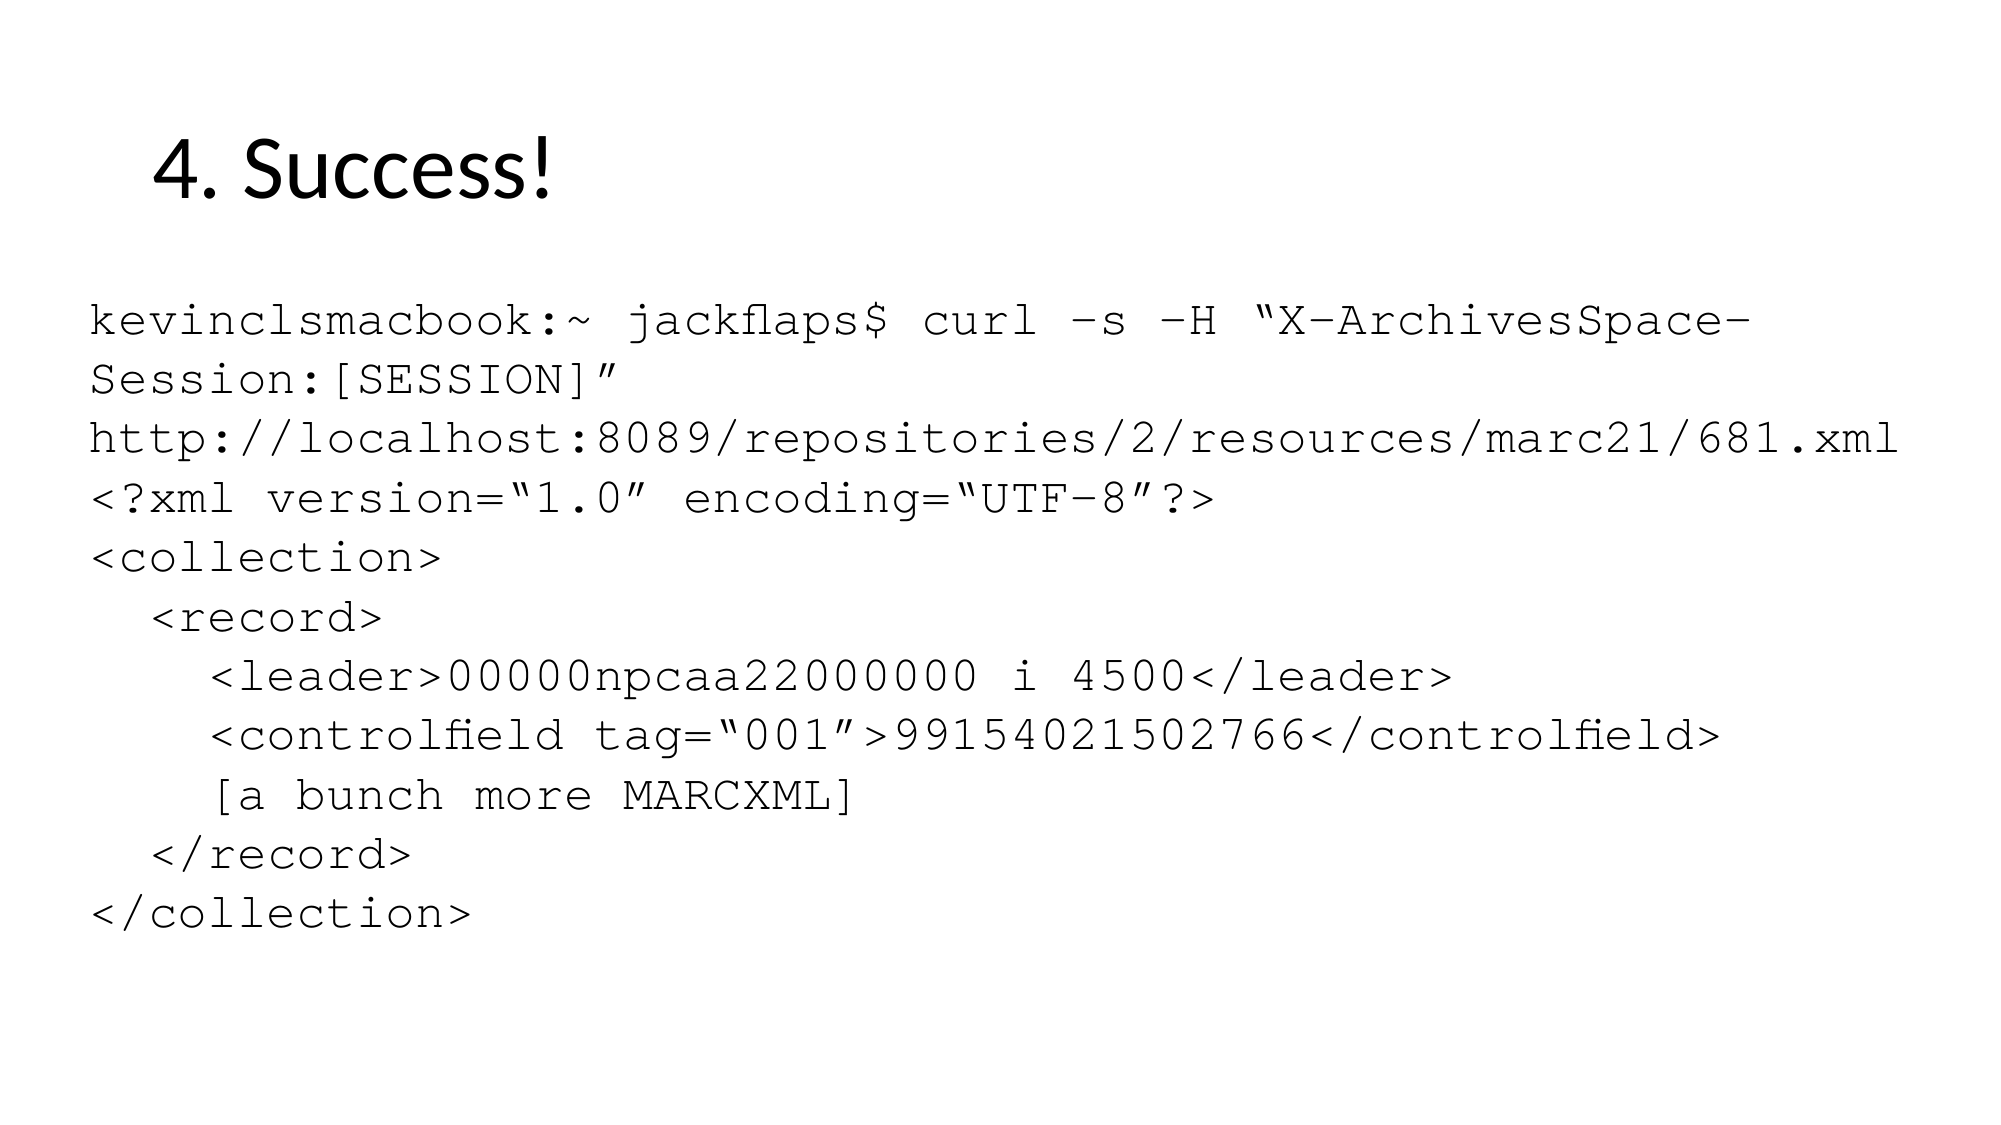

# 4. Success!
kevinclsmacbook:~ jackflaps$ curl –s –H “X-ArchivesSpace-Session:[SESSION]” http://localhost:8089/repositories/2/resources/marc21/681.xml
<?xml version=“1.0” encoding=“UTF-8”?>
<collection>
  <record>
    <leader>00000npcaa22000000 i 4500</leader>
    <controlfield tag=“001”>99154021502766</controlfield>
    [a bunch more MARCXML]
  </record>
</collection>